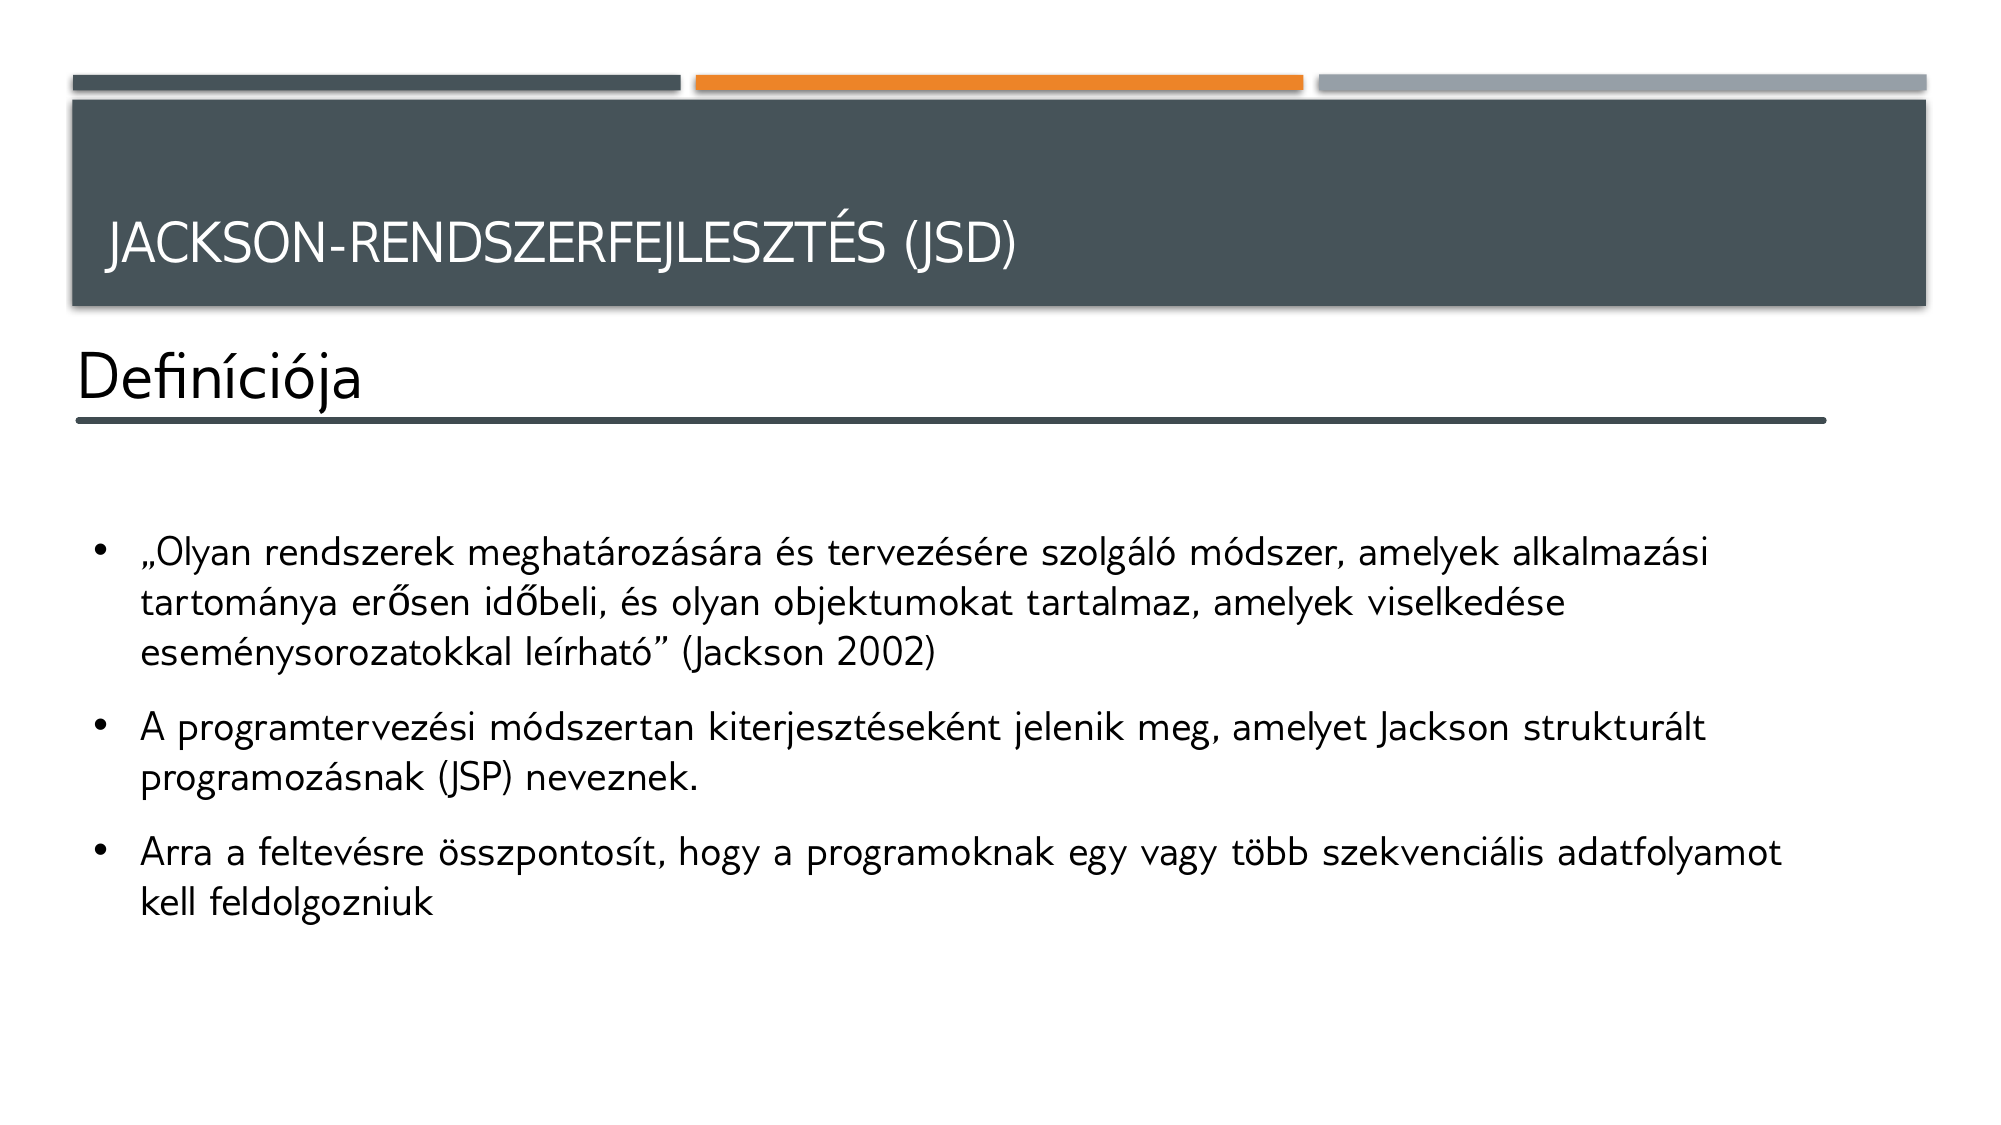

# Jackson-rendszerfejlesztés (JSD)
Definíciója
„Olyan rendszerek meghatározására és tervezésére szolgáló módszer, amelyek alkalmazási tartománya erősen időbeli, és olyan objektumokat tartalmaz, amelyek viselkedése eseménysorozatokkal leírható” (Jackson 2002)
A programtervezési módszertan kiterjesztéseként jelenik meg, amelyet Jackson strukturált programozásnak (JSP) neveznek.
Arra a feltevésre összpontosít, hogy a programoknak egy vagy több szekvenciális adatfolyamot kell feldolgozniuk